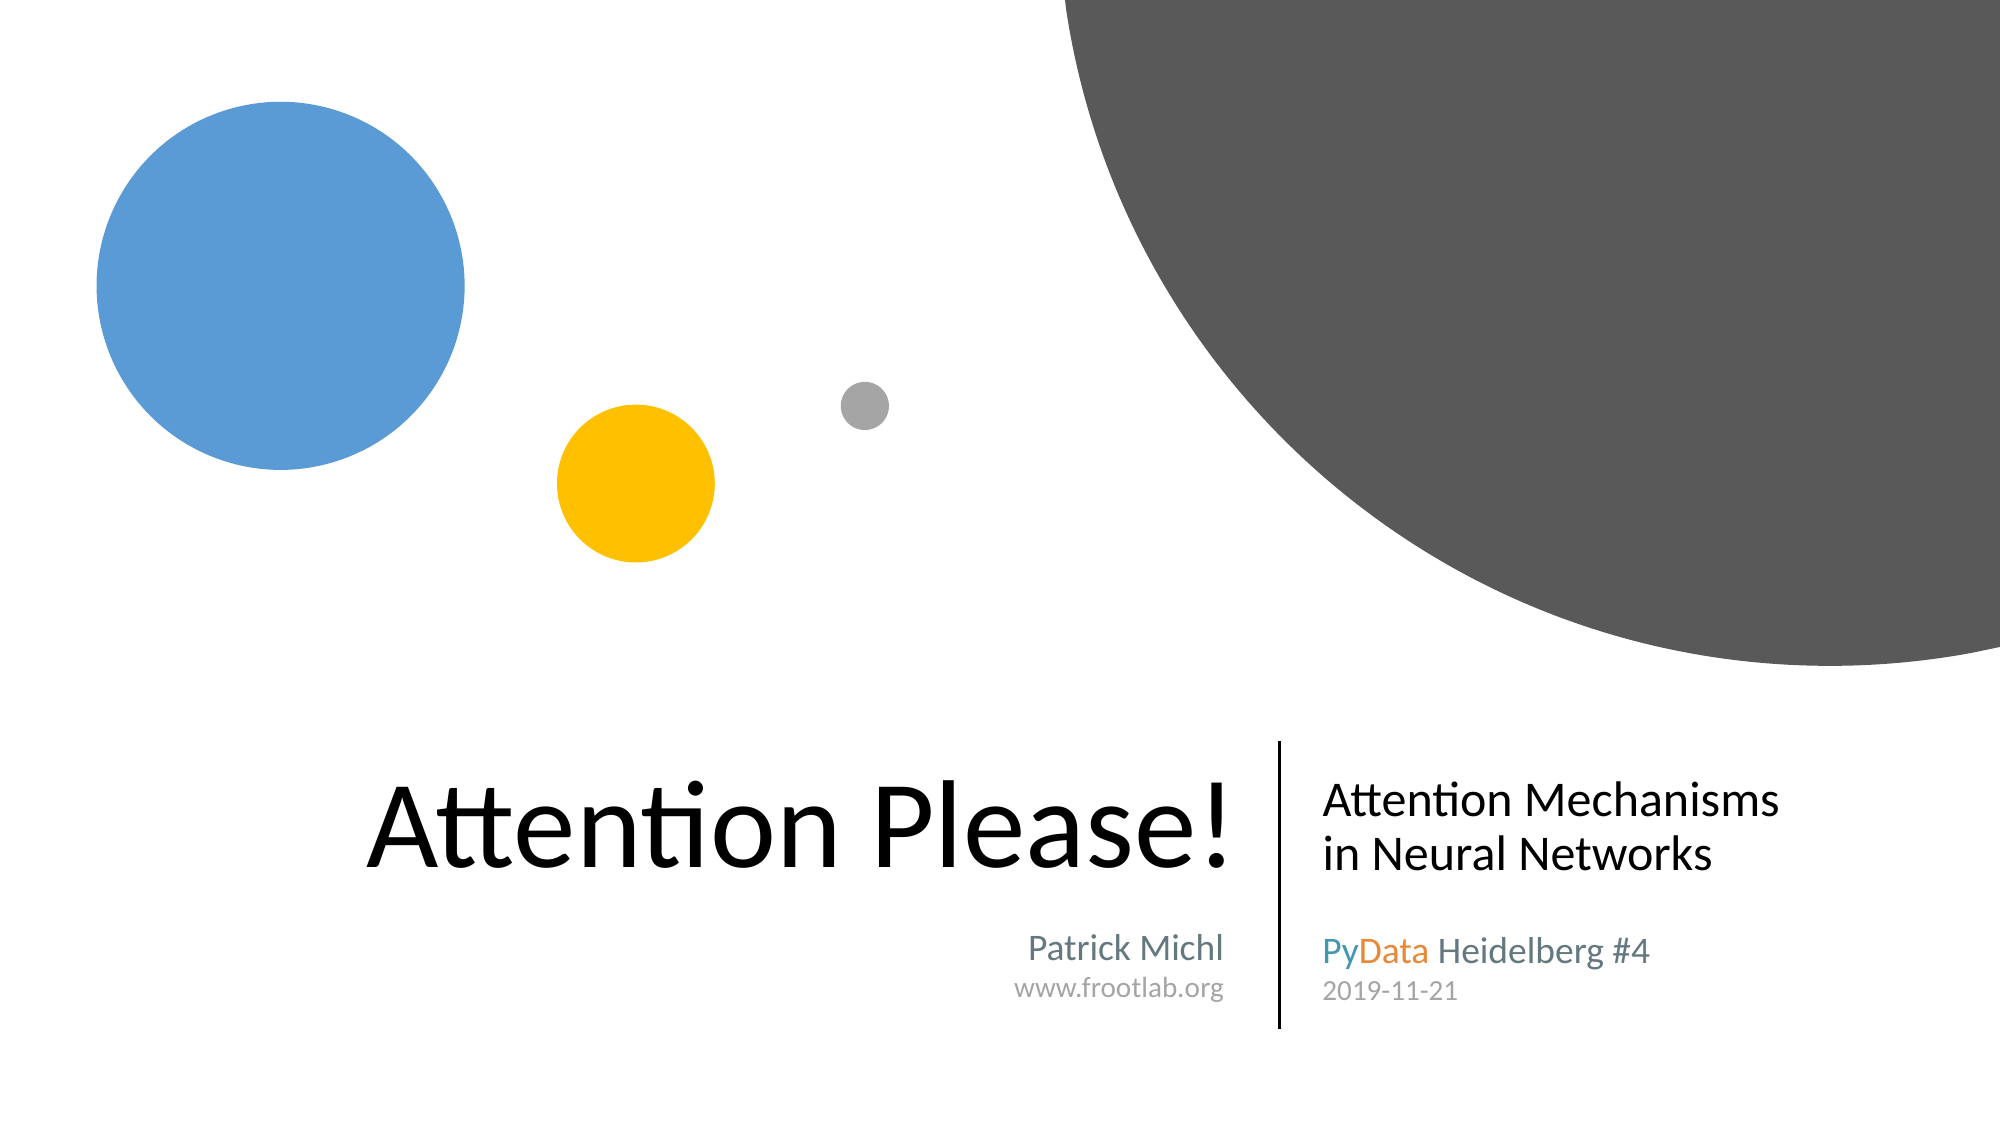

Attention Mechanisms in Neural Networks
# Attention Please!
Patrick Michl
www.frootlab.org
PyData Heidelberg #4
2019-11-21